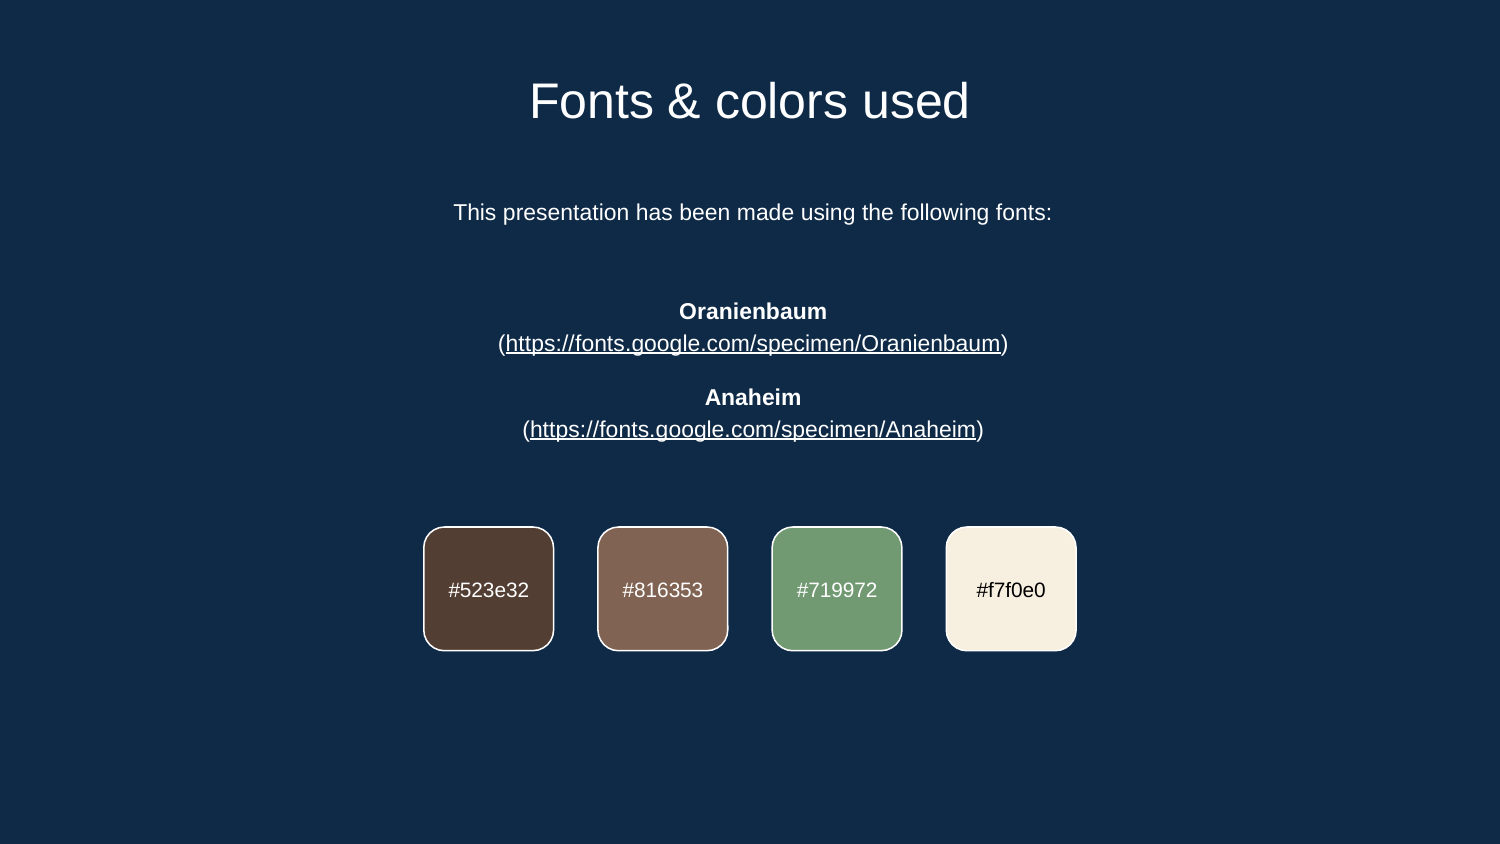

Fonts & colors used
This presentation has been made using the following fonts:

Oranienbaum
(https://fonts.google.com/specimen/Oranienbaum)

Anaheim
(https://fonts.google.com/specimen/Anaheim)

#523e32
#816353
#719972
#f7f0e0